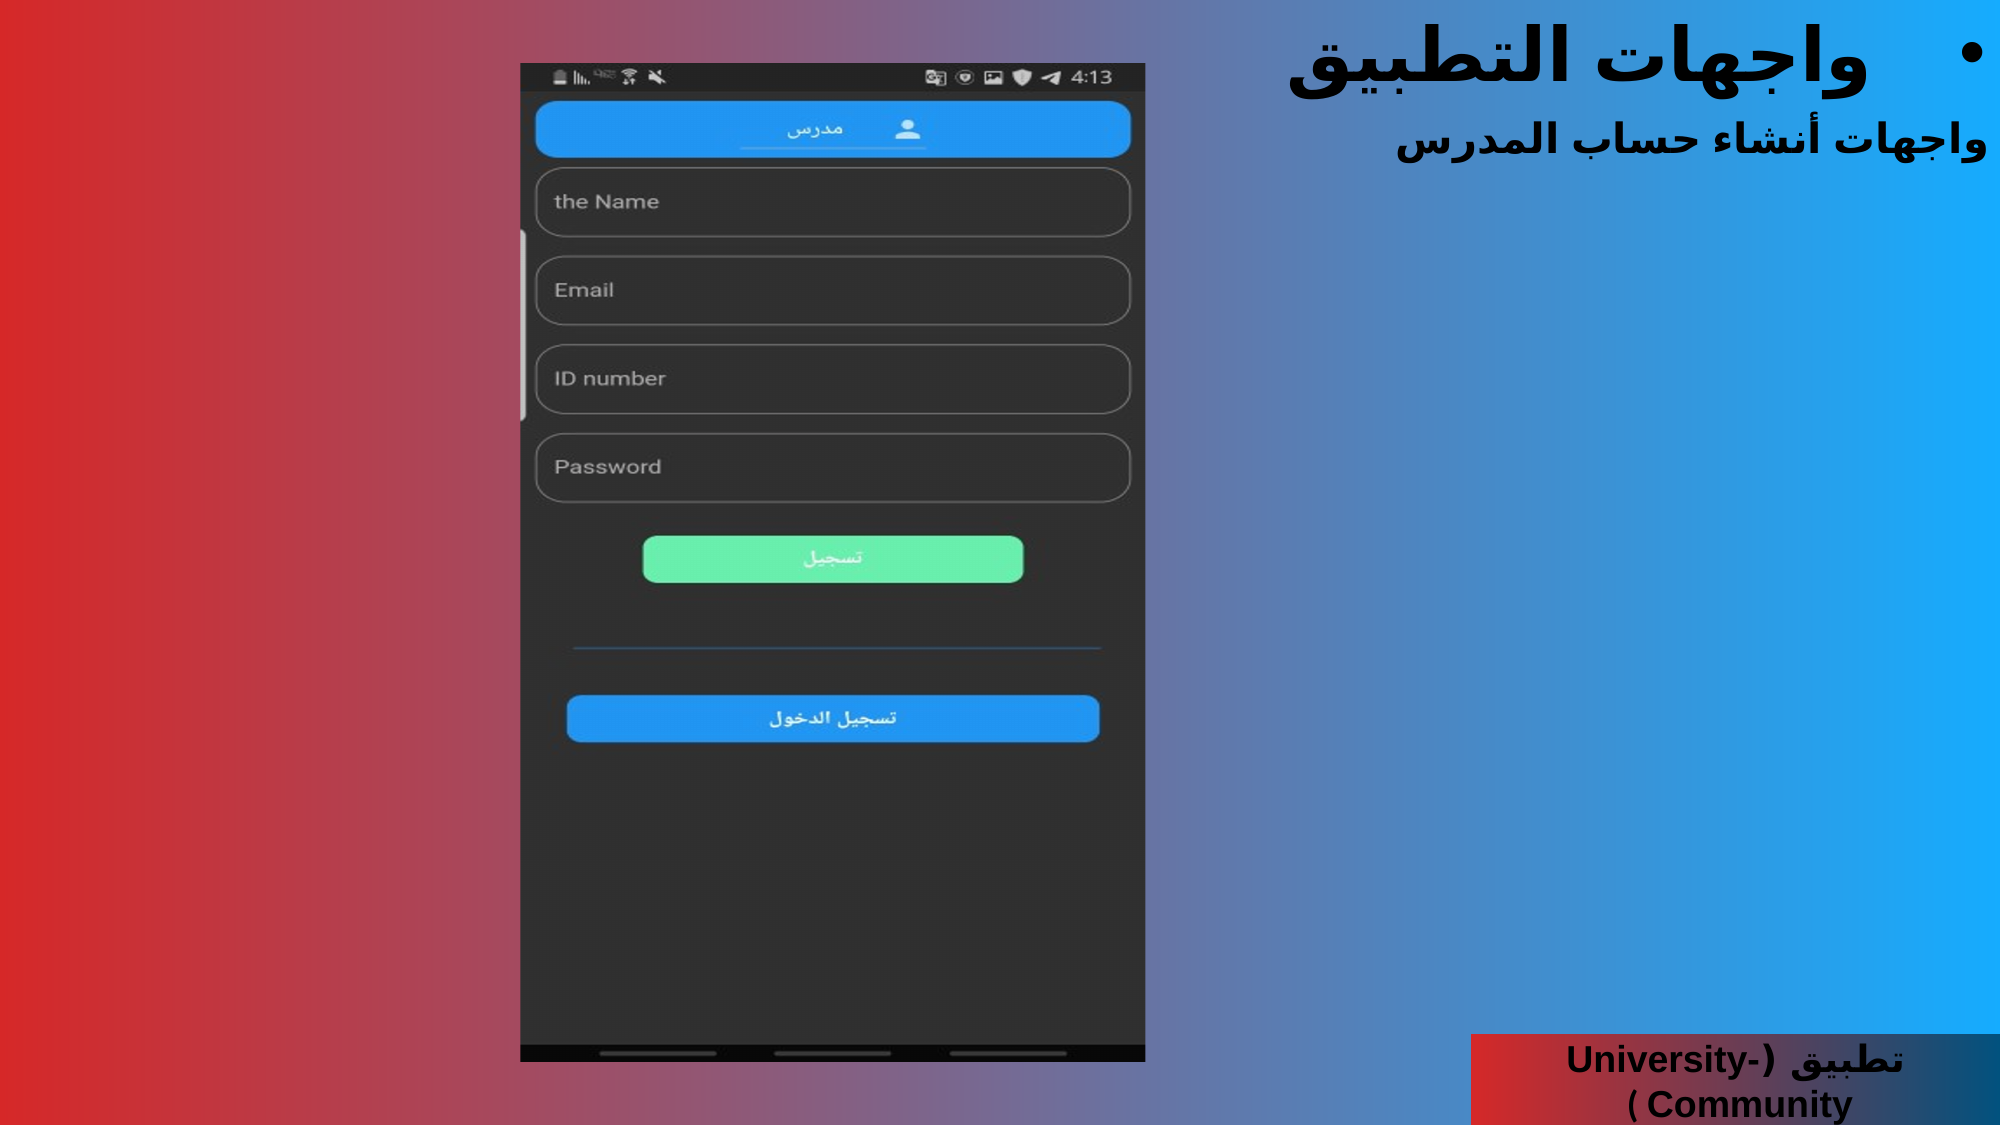

واجهات التطبيق

واجهات أنشاء حساب المدرس
تطبيق (University-Community )